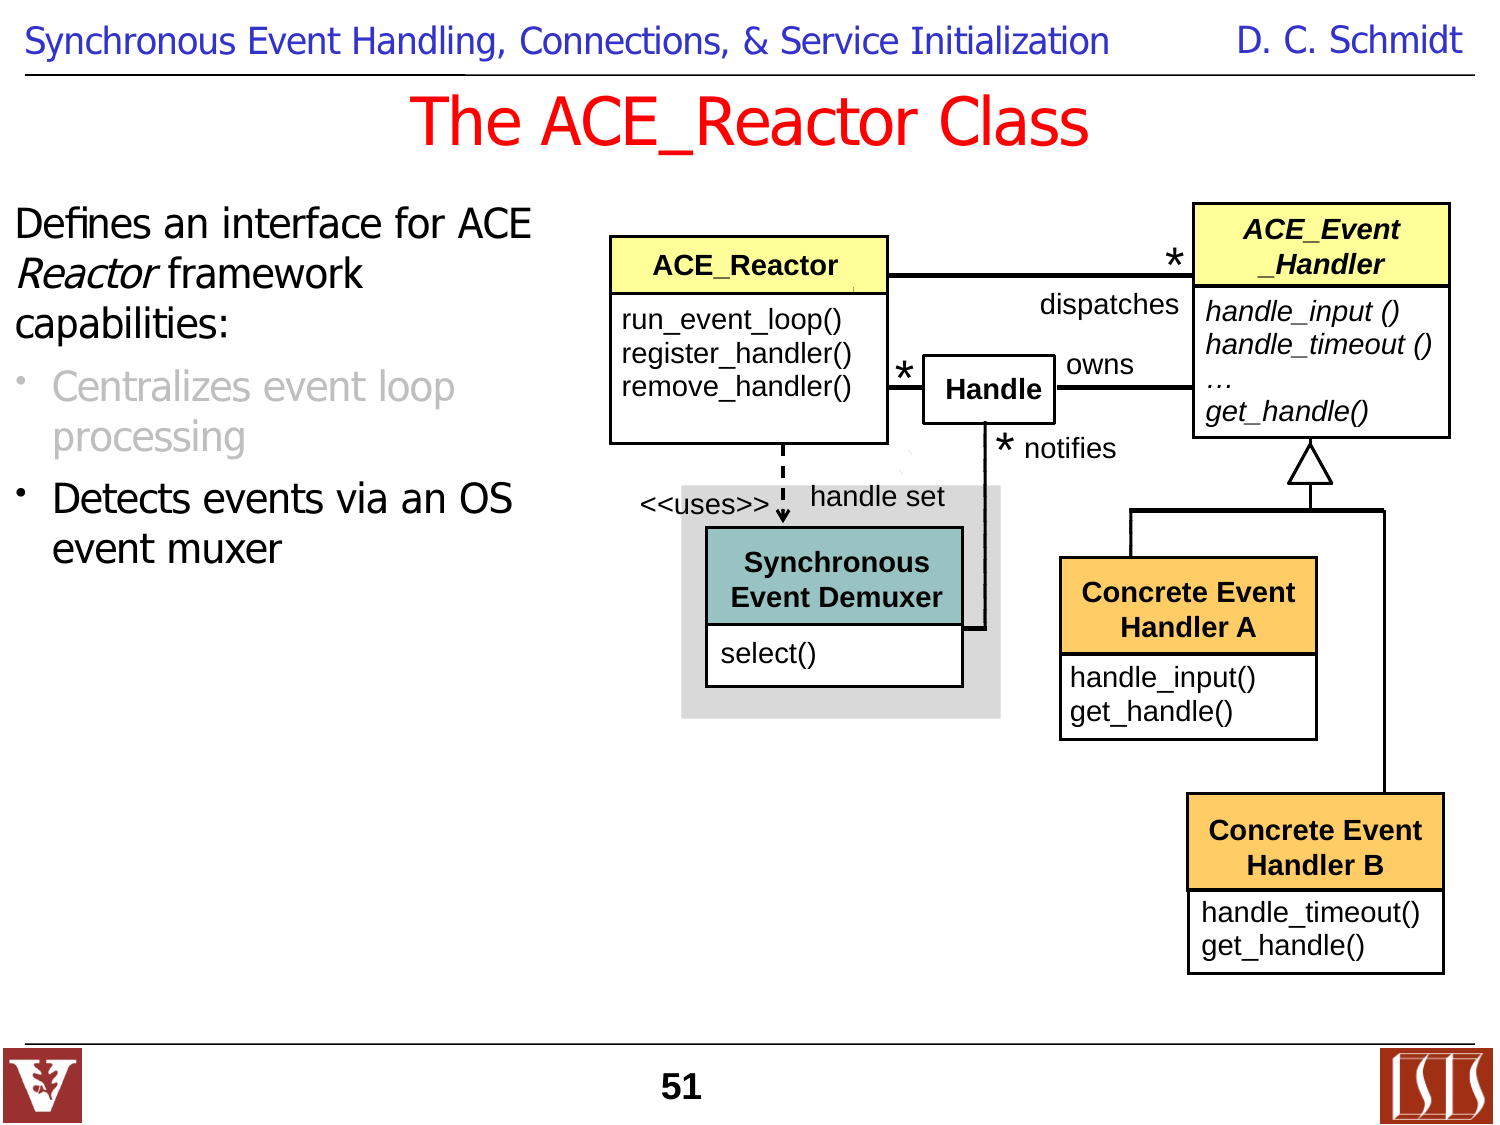

# The ACE_Reactor Class
Defines an interface for ACE Reactor framework
capabilities:
Centralizes event loop processing
Detects events via an OS event muxer

ACE_Event _Handler

*

 ACE_Reactor

dispatches

handle_input ()
handle_timeout ()
…
get_handle()

run_event_loop()
register_handler()
remove_handler()

*
owns

Handle

*

notifies

handle set
<<uses>>

Synchronous
Event Demuxer

Concrete Event Handler A

select()
handle_input()
get_handle()

Concrete Event Handler B

handle_timeout()
get_handle()